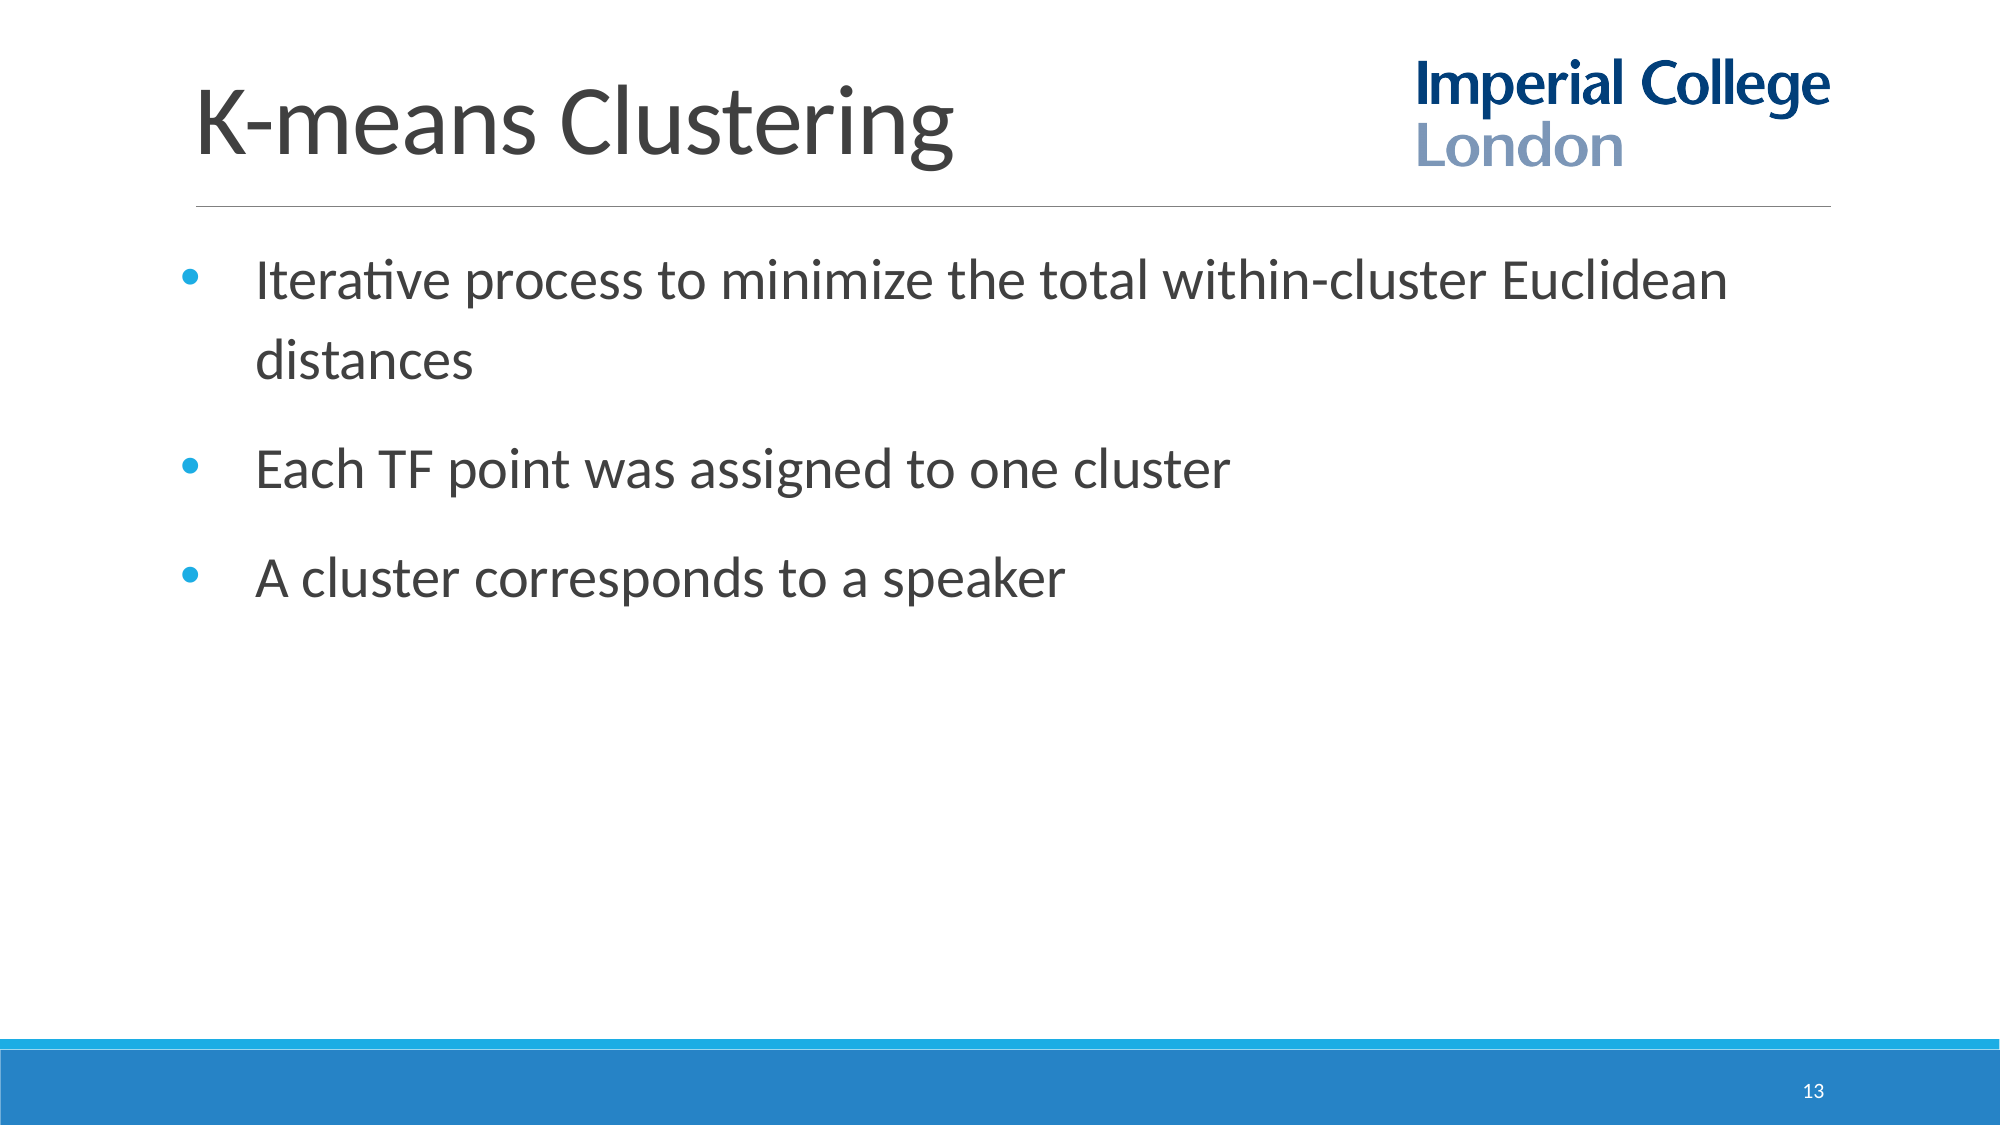

# K-means Clustering
Iterative process to minimize the total within-cluster Euclidean distances
Each TF point was assigned to one cluster
A cluster corresponds to a speaker

13